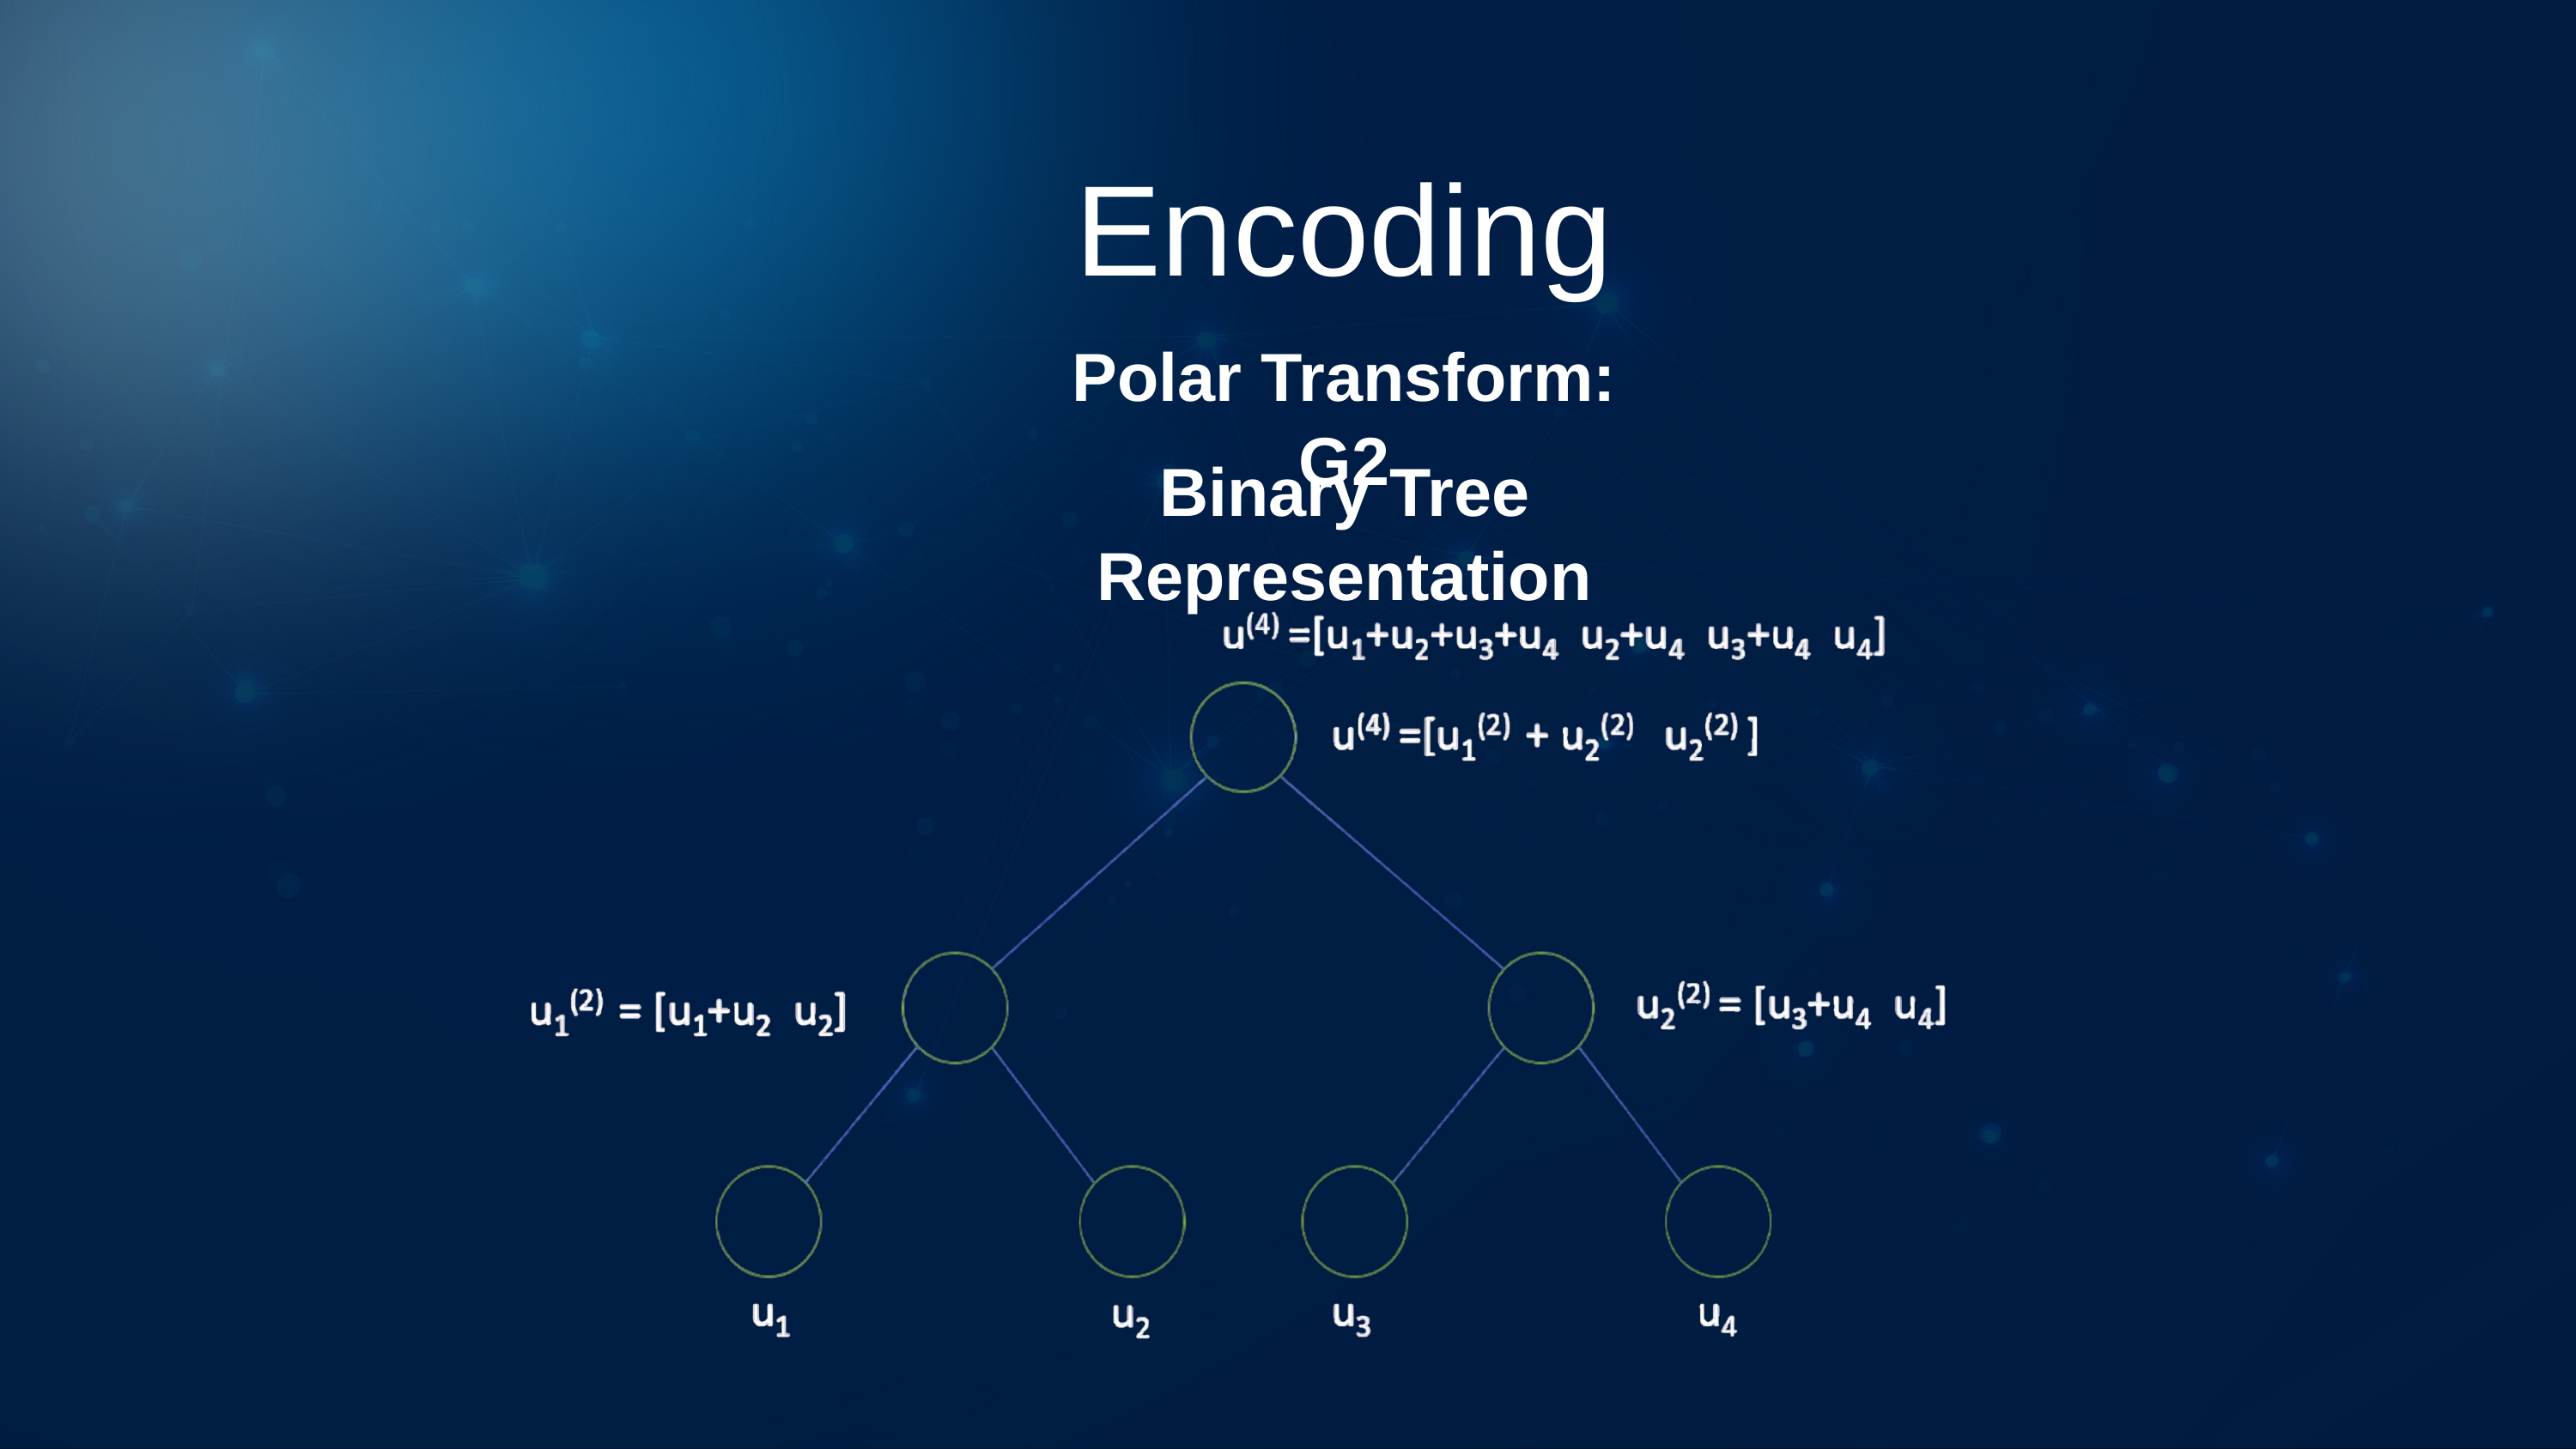

Encoding

Polar Transform: G2

Binary Tree Representation